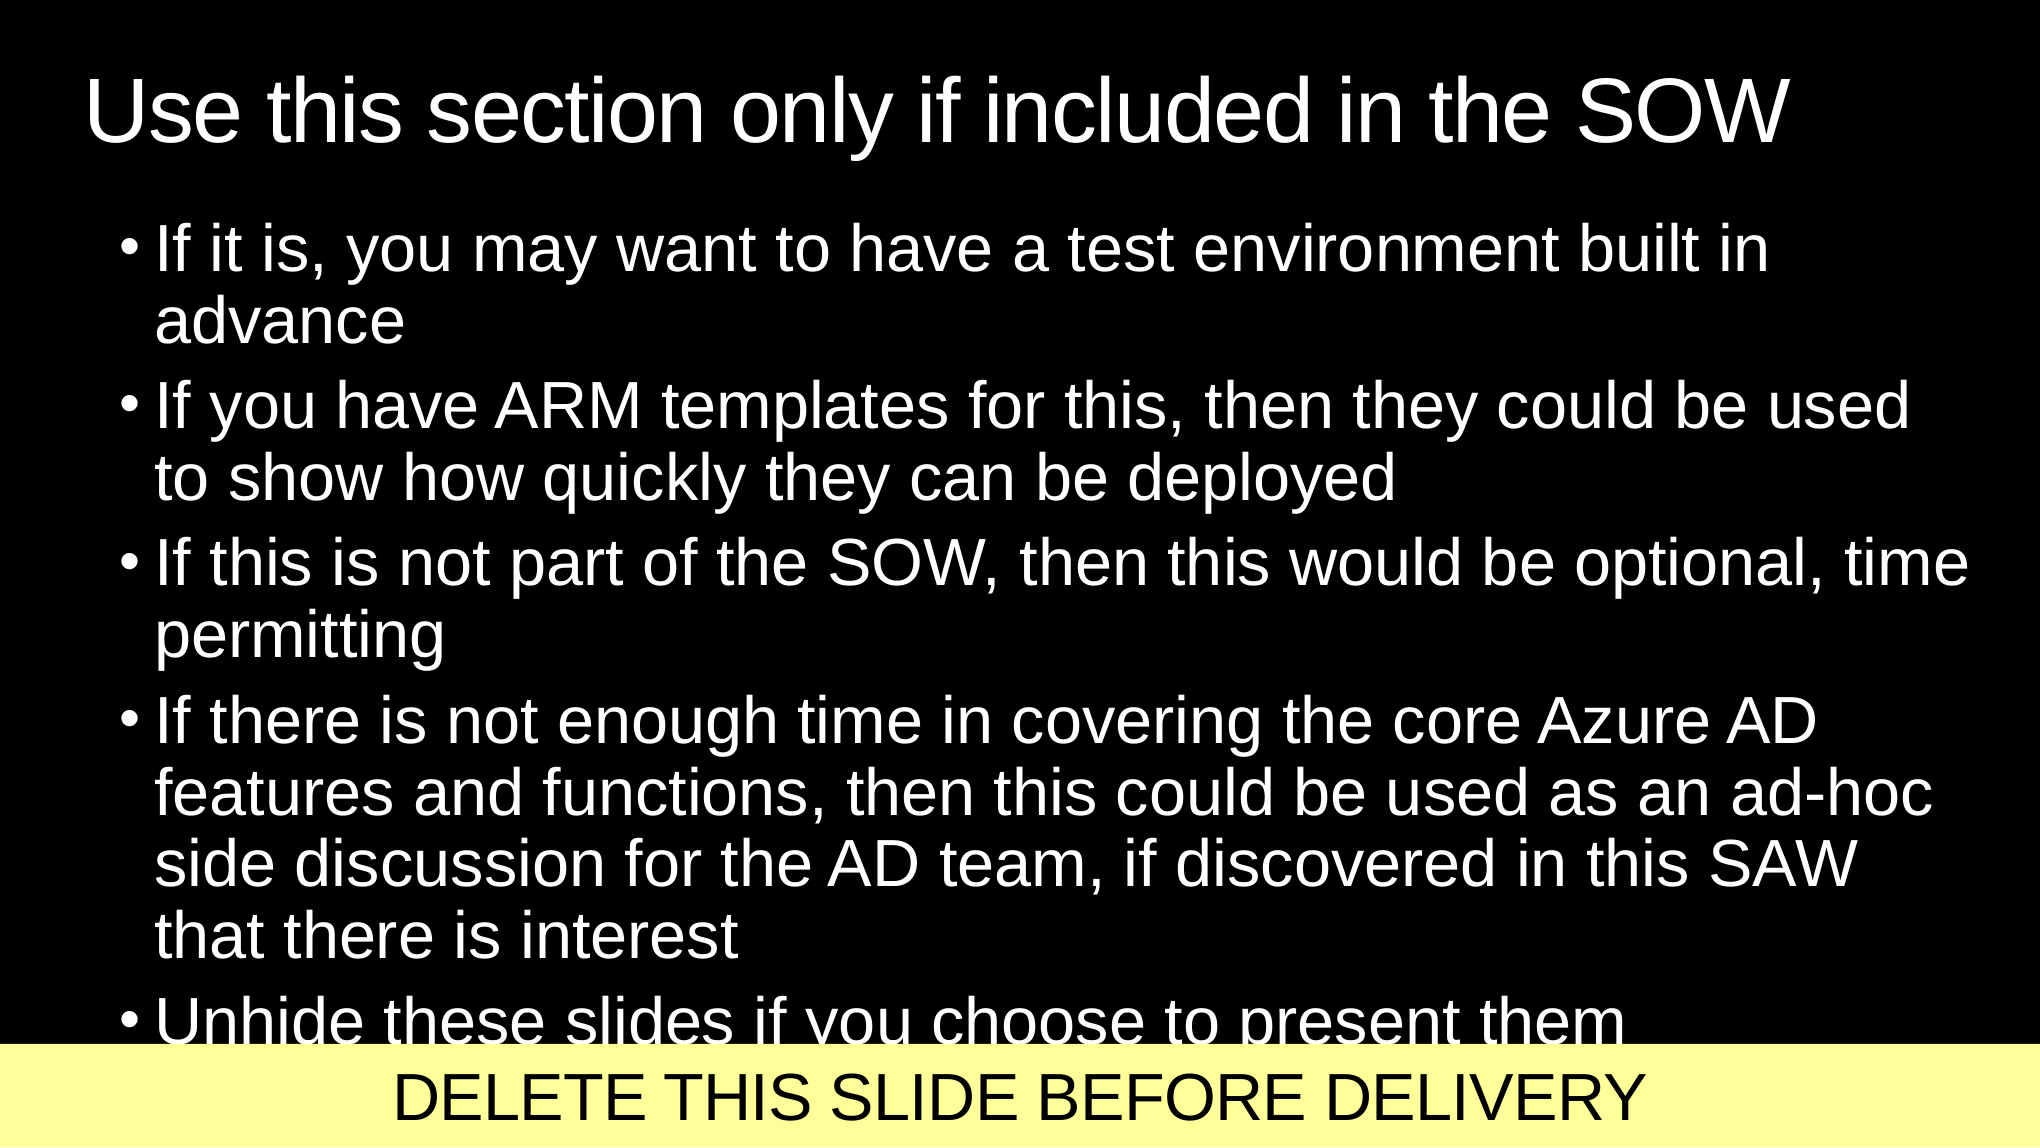

# Use this section only if included in the SOW
If it is, you may want to have a test environment built in advance
If you have ARM templates for this, then they could be used to show how quickly they can be deployed
If this is not part of the SOW, then this would be optional, time permitting
If there is not enough time in covering the core Azure AD features and functions, then this could be used as an ad-hoc side discussion for the AD team, if discovered in this SAW that there is interest
Unhide these slides if you choose to present them
DELETE THIS SLIDE BEFORE DELIVERY